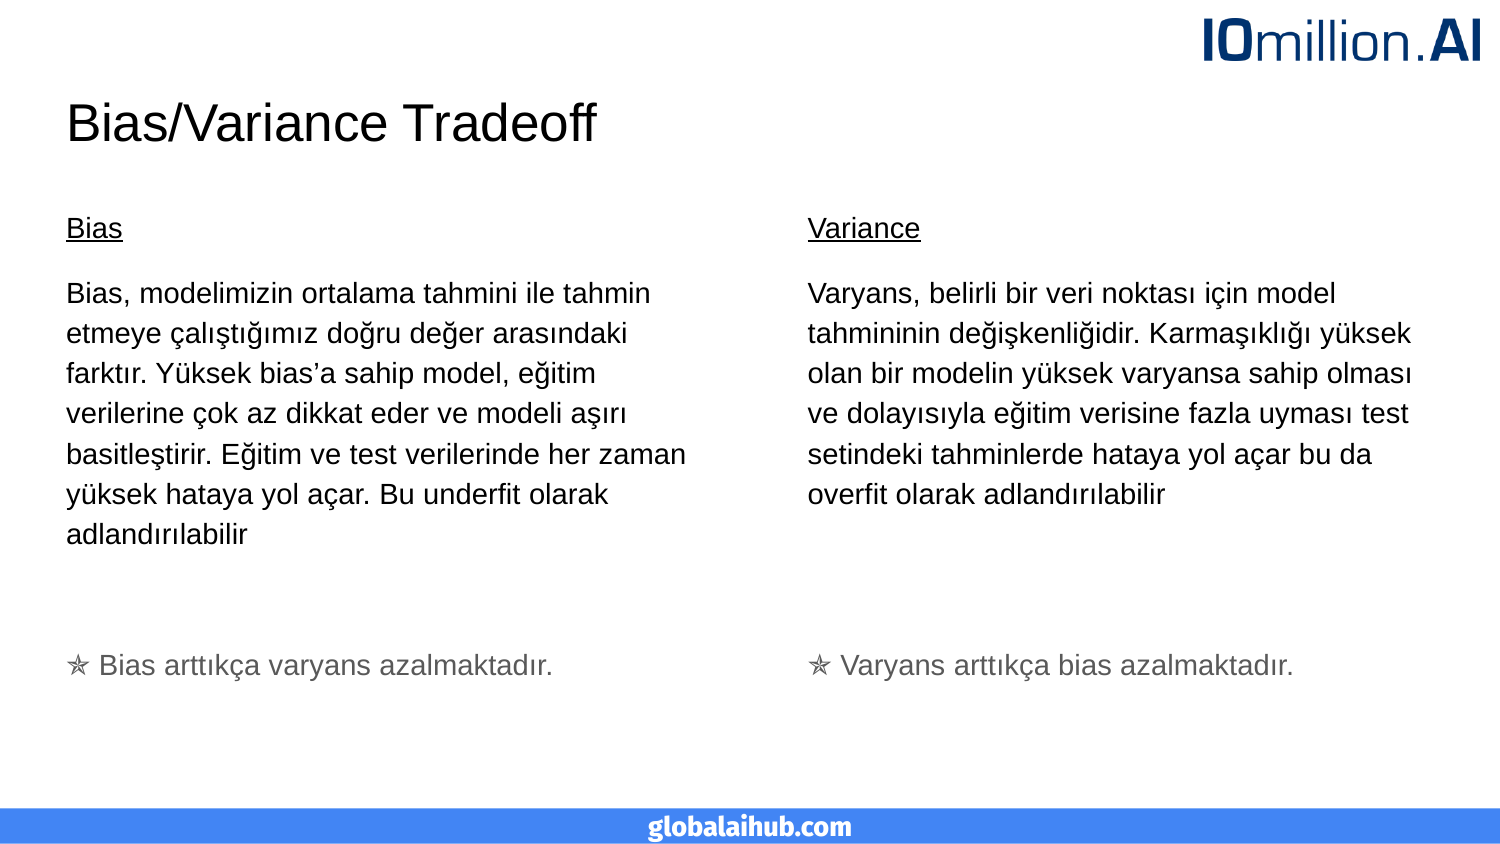

# Bias/Variance Tradeoff
Bias
Bias, modelimizin ortalama tahmini ile tahmin etmeye çalıştığımız doğru değer arasındaki farktır. Yüksek bias’a sahip model, eğitim verilerine çok az dikkat eder ve modeli aşırı basitleştirir. Eğitim ve test verilerinde her zaman yüksek hataya yol açar. Bu underfit olarak adlandırılabilir
Variance
Varyans, belirli bir veri noktası için model tahmininin değişkenliğidir. Karmaşıklığı yüksek olan bir modelin yüksek varyansa sahip olması ve dolayısıyla eğitim verisine fazla uyması test setindeki tahminlerde hataya yol açar bu da overfit olarak adlandırılabilir

✯ Bias arttıkça varyans azalmaktadır.
✯ Varyans arttıkça bias azalmaktadır.